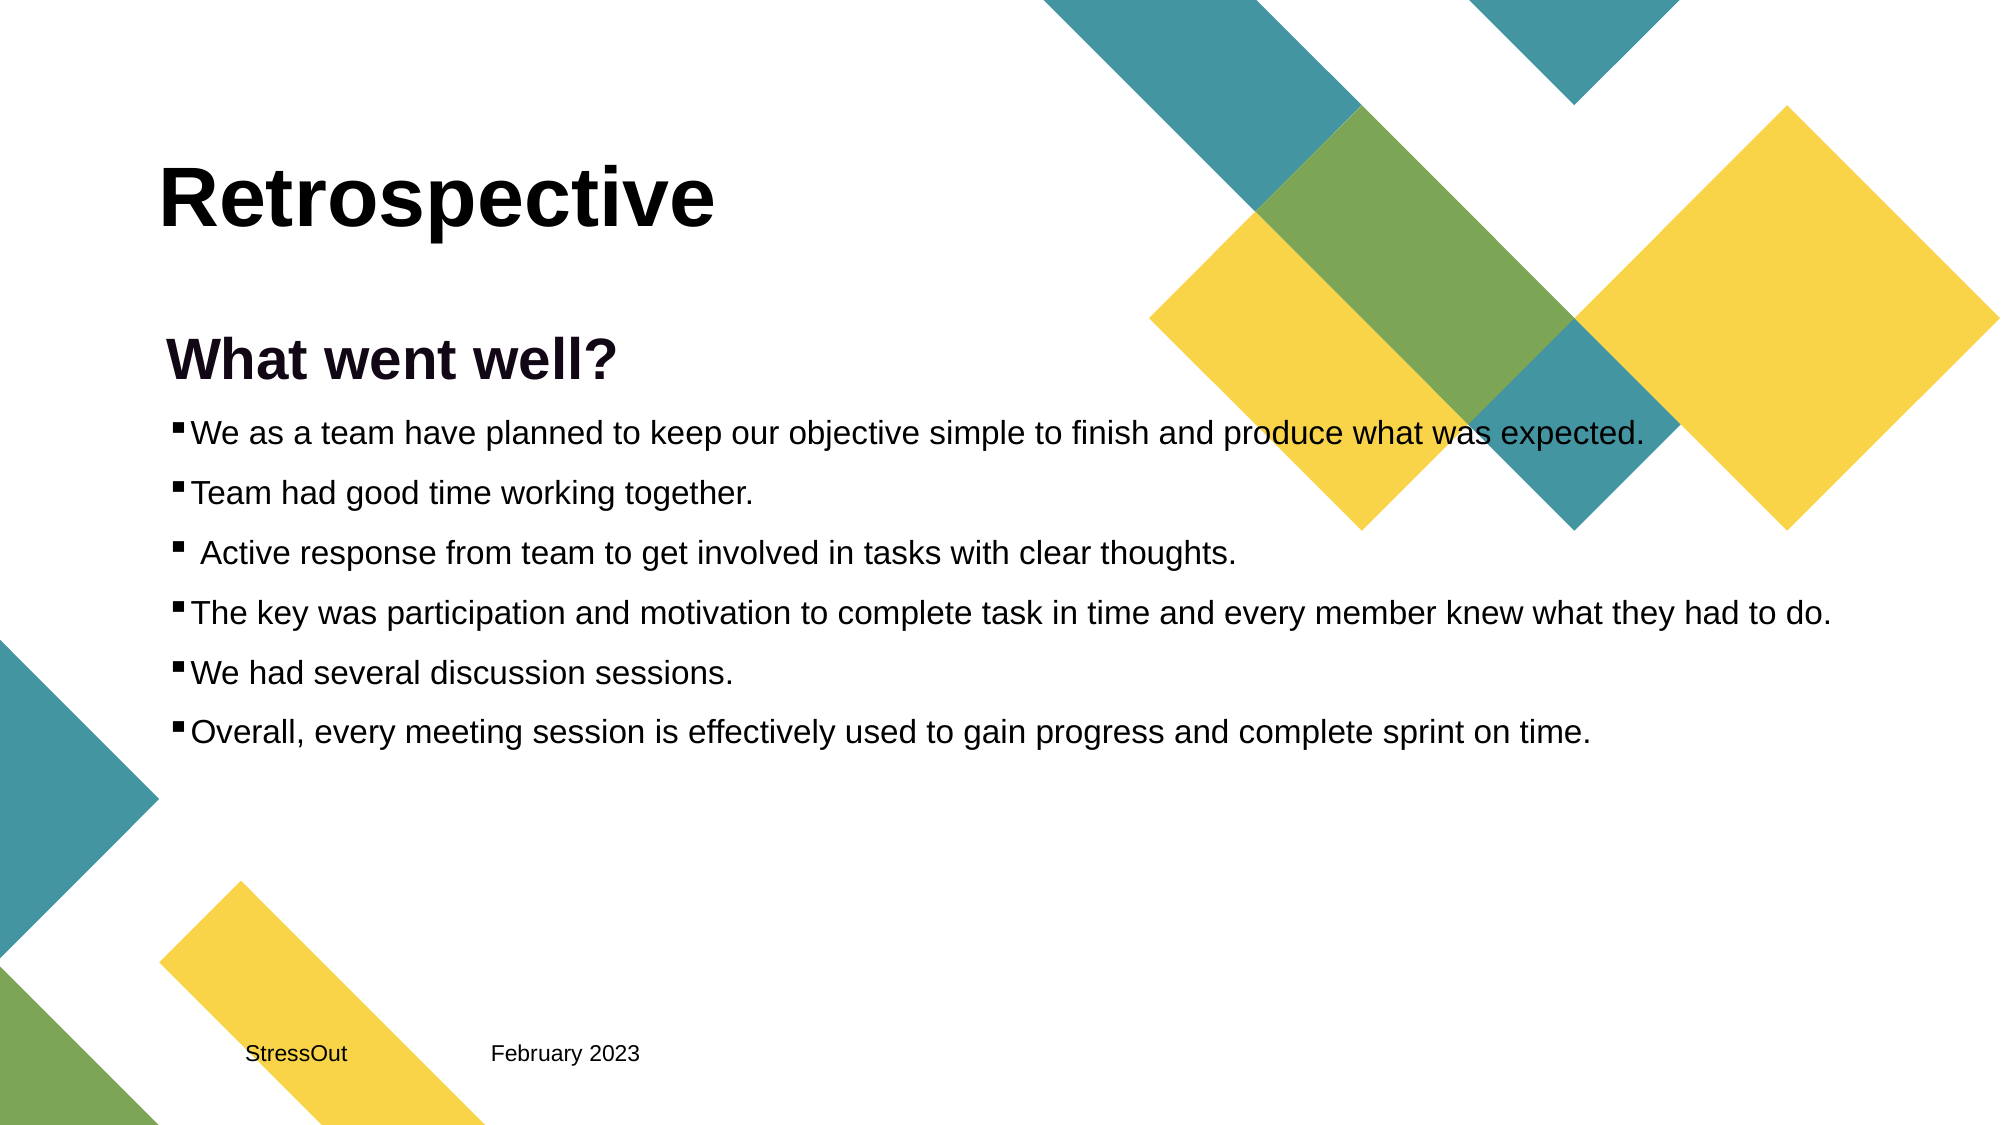

# Retrospective
What went well?
We as a team have planned to keep our objective simple to finish and produce what was expected.
Team had good time working together.
 Active response from team to get involved in tasks with clear thoughts.
The key was participation and motivation to complete task in time and every member knew what they had to do.
We had several discussion sessions.
Overall, every meeting session is effectively used to gain progress and complete sprint on time.

18
StressOut
February 2023